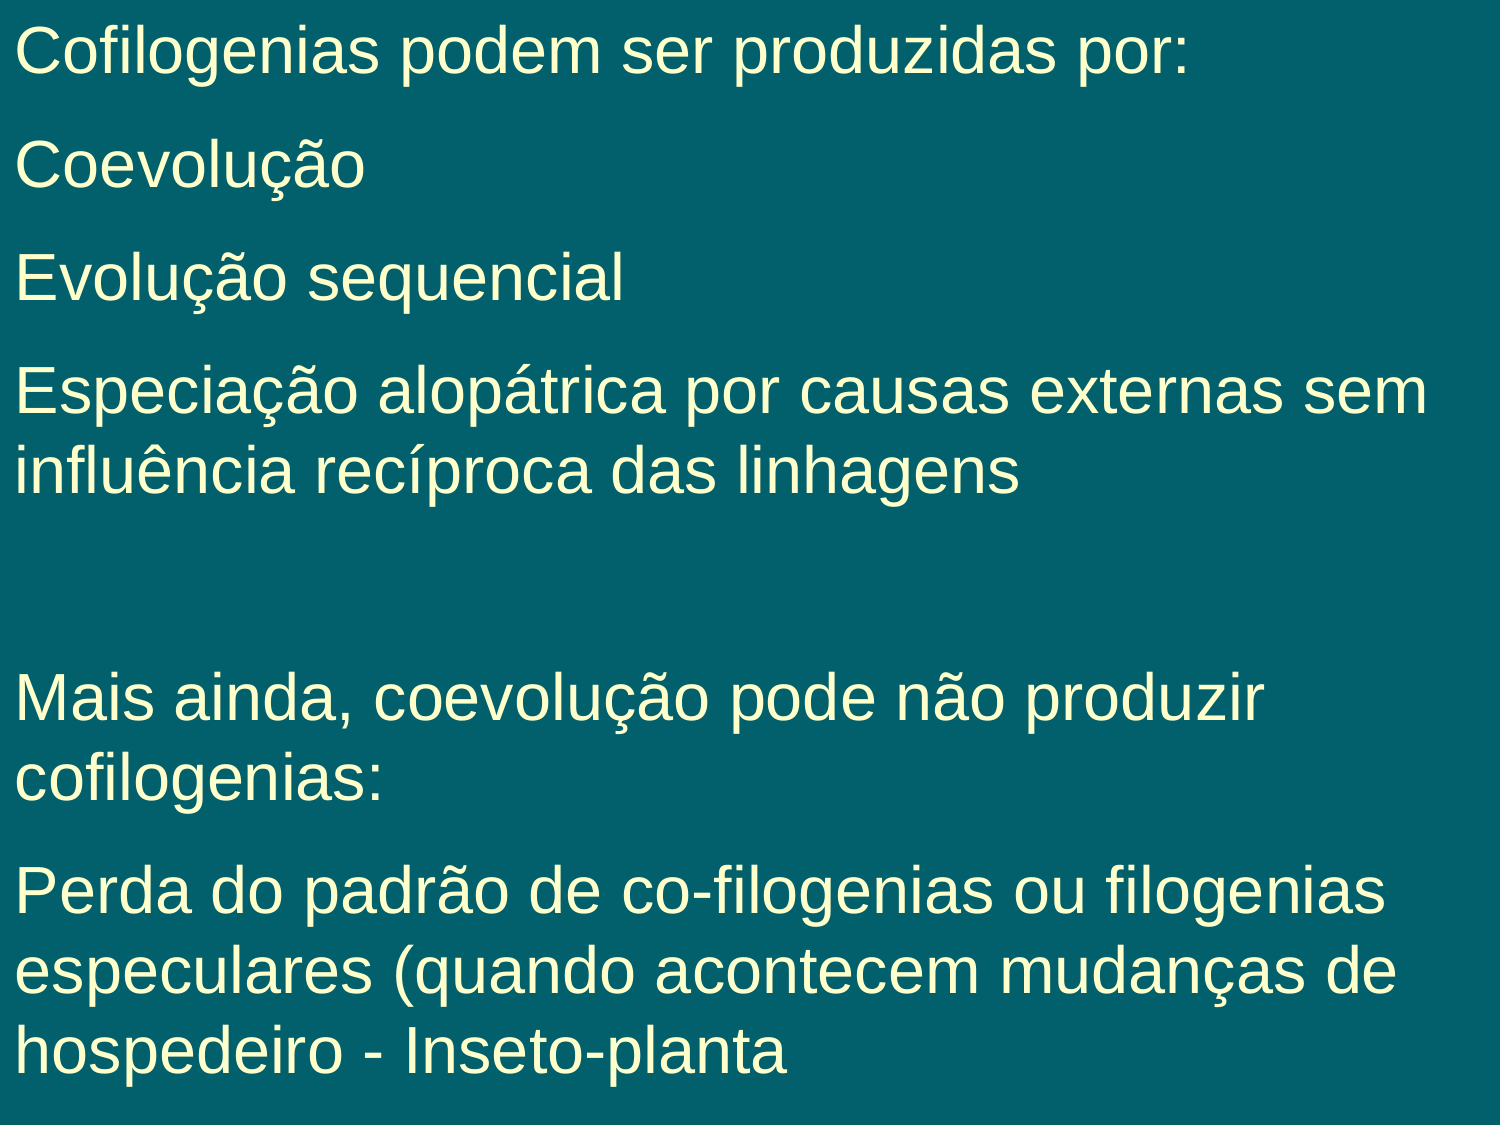

Cofilogenias podem ser produzidas por:
Coevolução
Evolução sequencial
Especiação alopátrica por causas externas sem influência recíproca das linhagens

Mais ainda, coevolução pode não produzir cofilogenias:
Perda do padrão de co-filogenias ou filogenias especulares (quando acontecem mudanças de hospedeiro - Inseto-planta